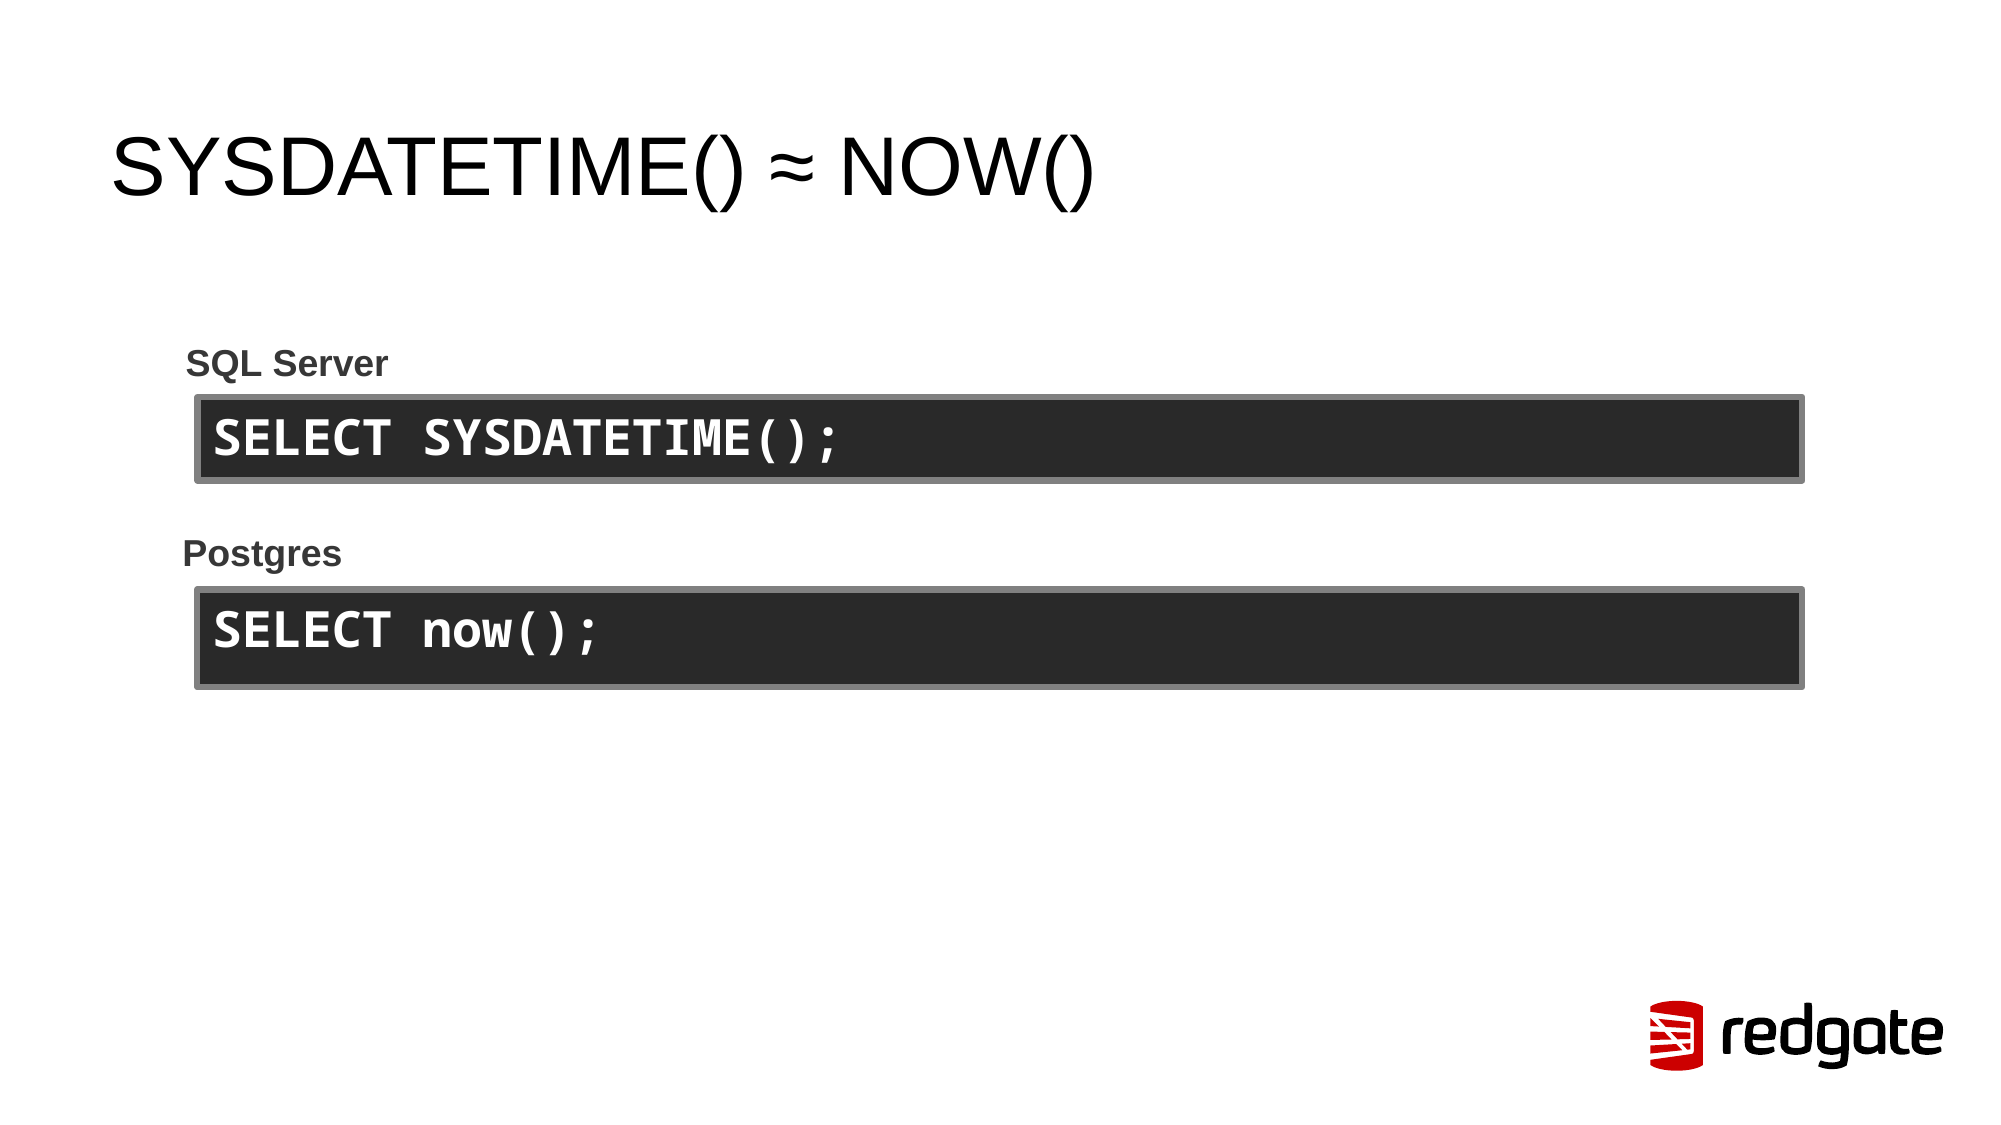

# SYSDATETIME() ≈ NOW()
SQL Server
SELECT SYSDATETIME();
Postgres
SELECT now();